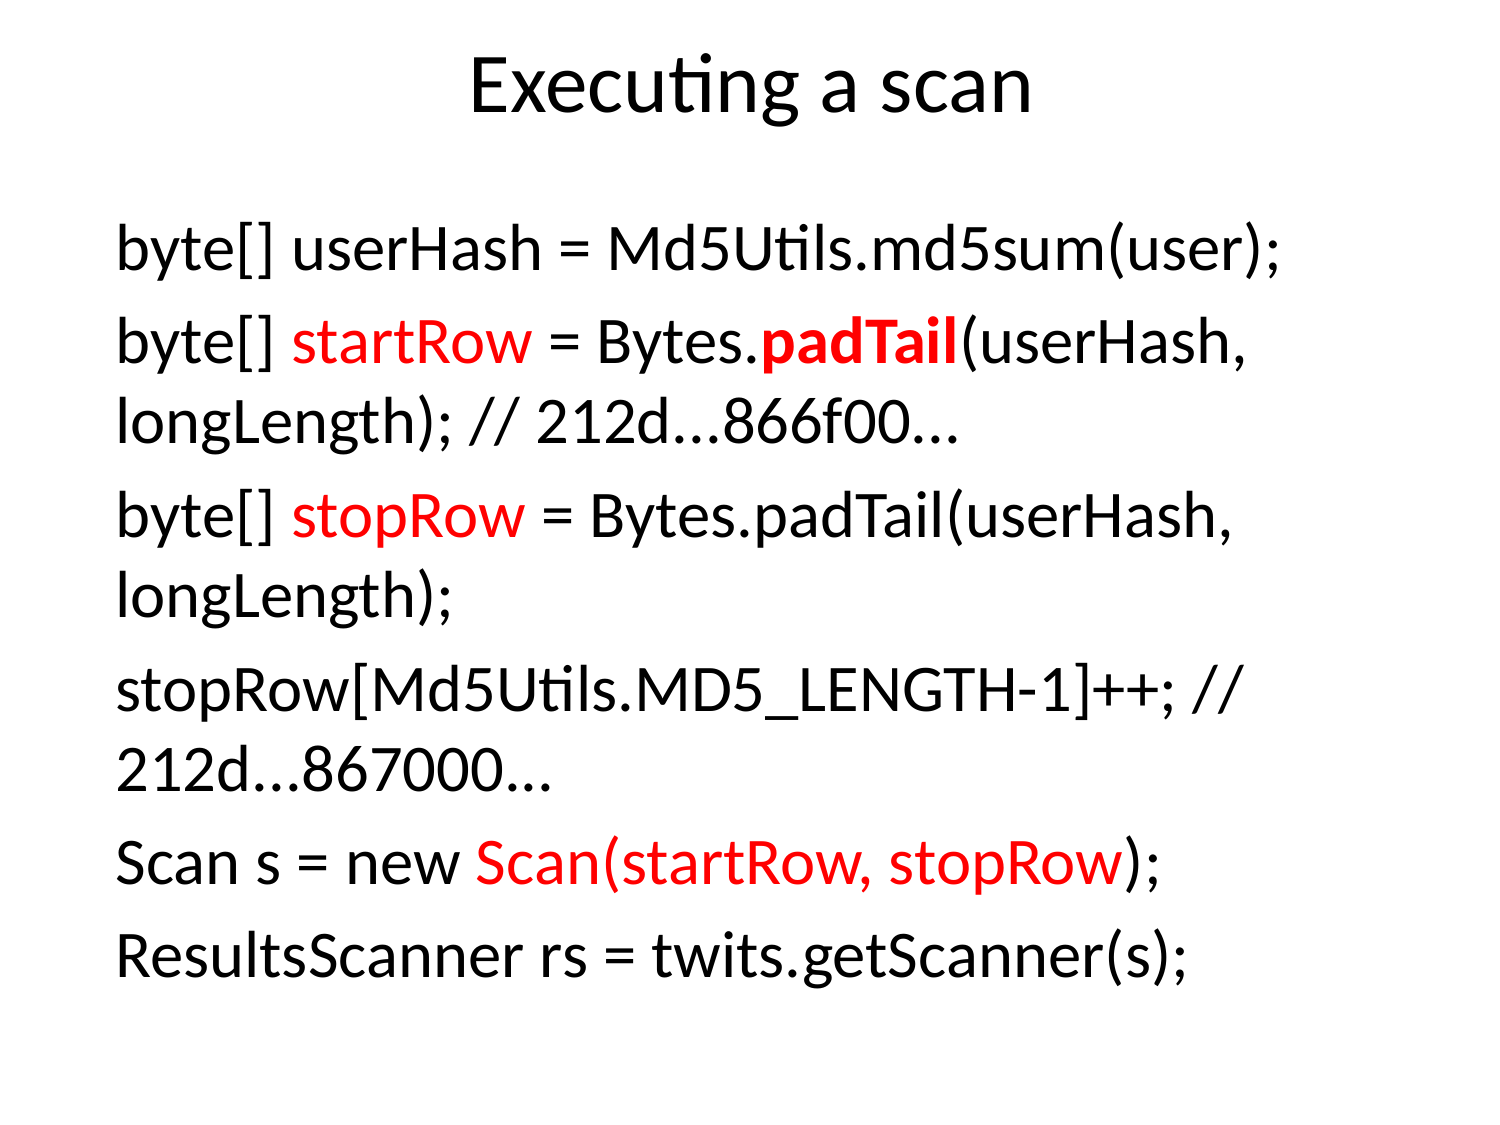

# Executing a scan
byte[] userHash = Md5Utils.md5sum(user);
byte[] startRow = Bytes.padTail(userHash, longLength); // 212d...866f00...
byte[] stopRow = Bytes.padTail(userHash, longLength);
stopRow[Md5Utils.MD5_LENGTH-1]++; // 212d...867000...
Scan s = new Scan(startRow, stopRow);
ResultsScanner rs = twits.getScanner(s);